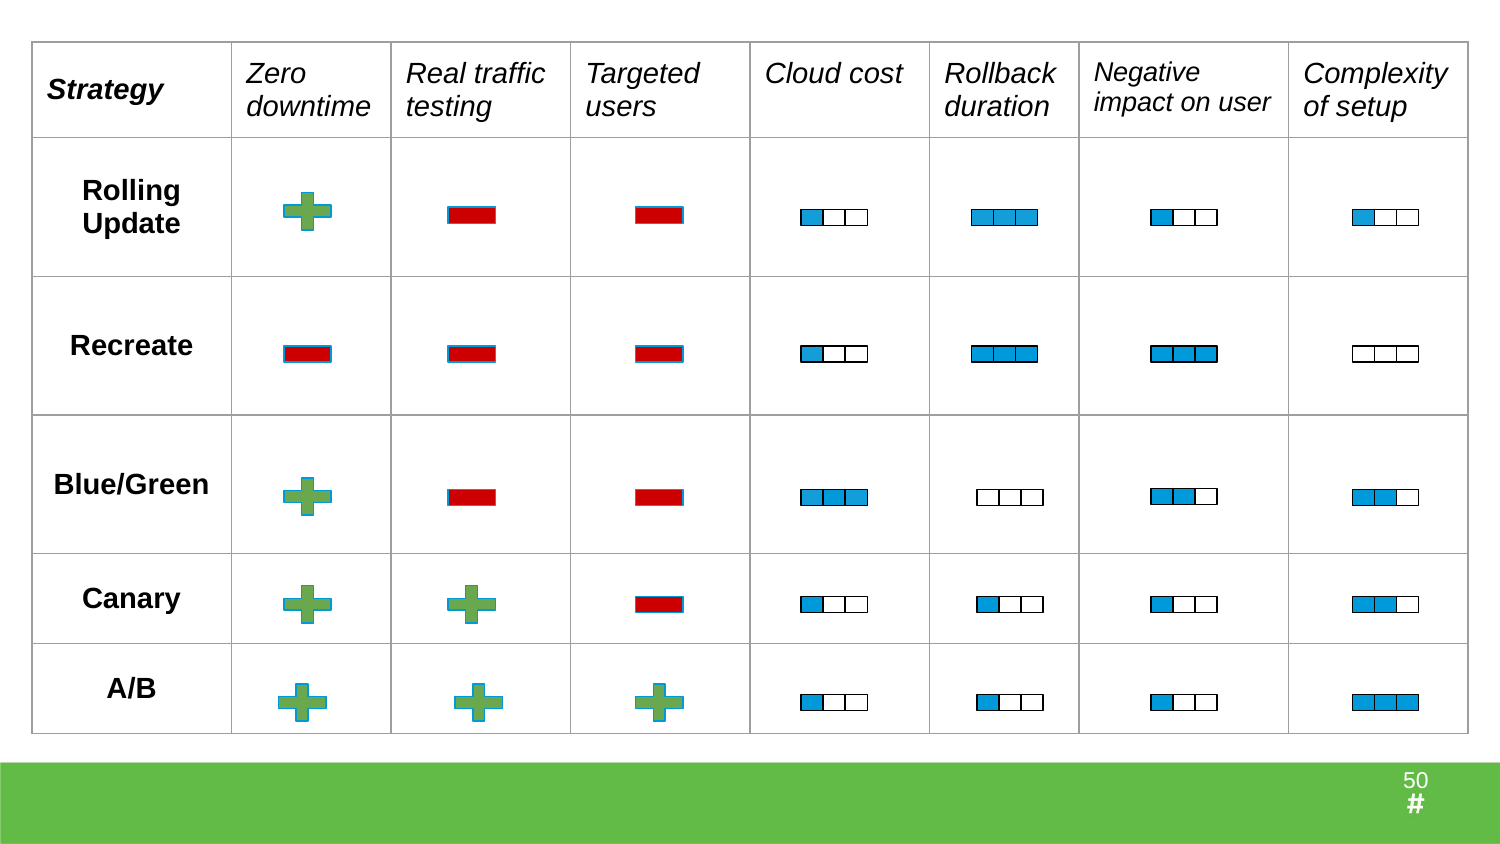

| Strategy | Zero downtime | Real traffic testing | Targeted users | Cloud cost | Rollback duration | Negative impact on user | Complexity of setup |
| --- | --- | --- | --- | --- | --- | --- | --- |
| Rolling Update |  |  |  |  |  |  |  |
| Recreate |  |  |  |  |  |  |  |
| Blue/Green |  |  |  |  |  |  |  |
| Canary |  |  |  |  |  |  |  |
| A/B |  |  |  |  |  |  |  |

50